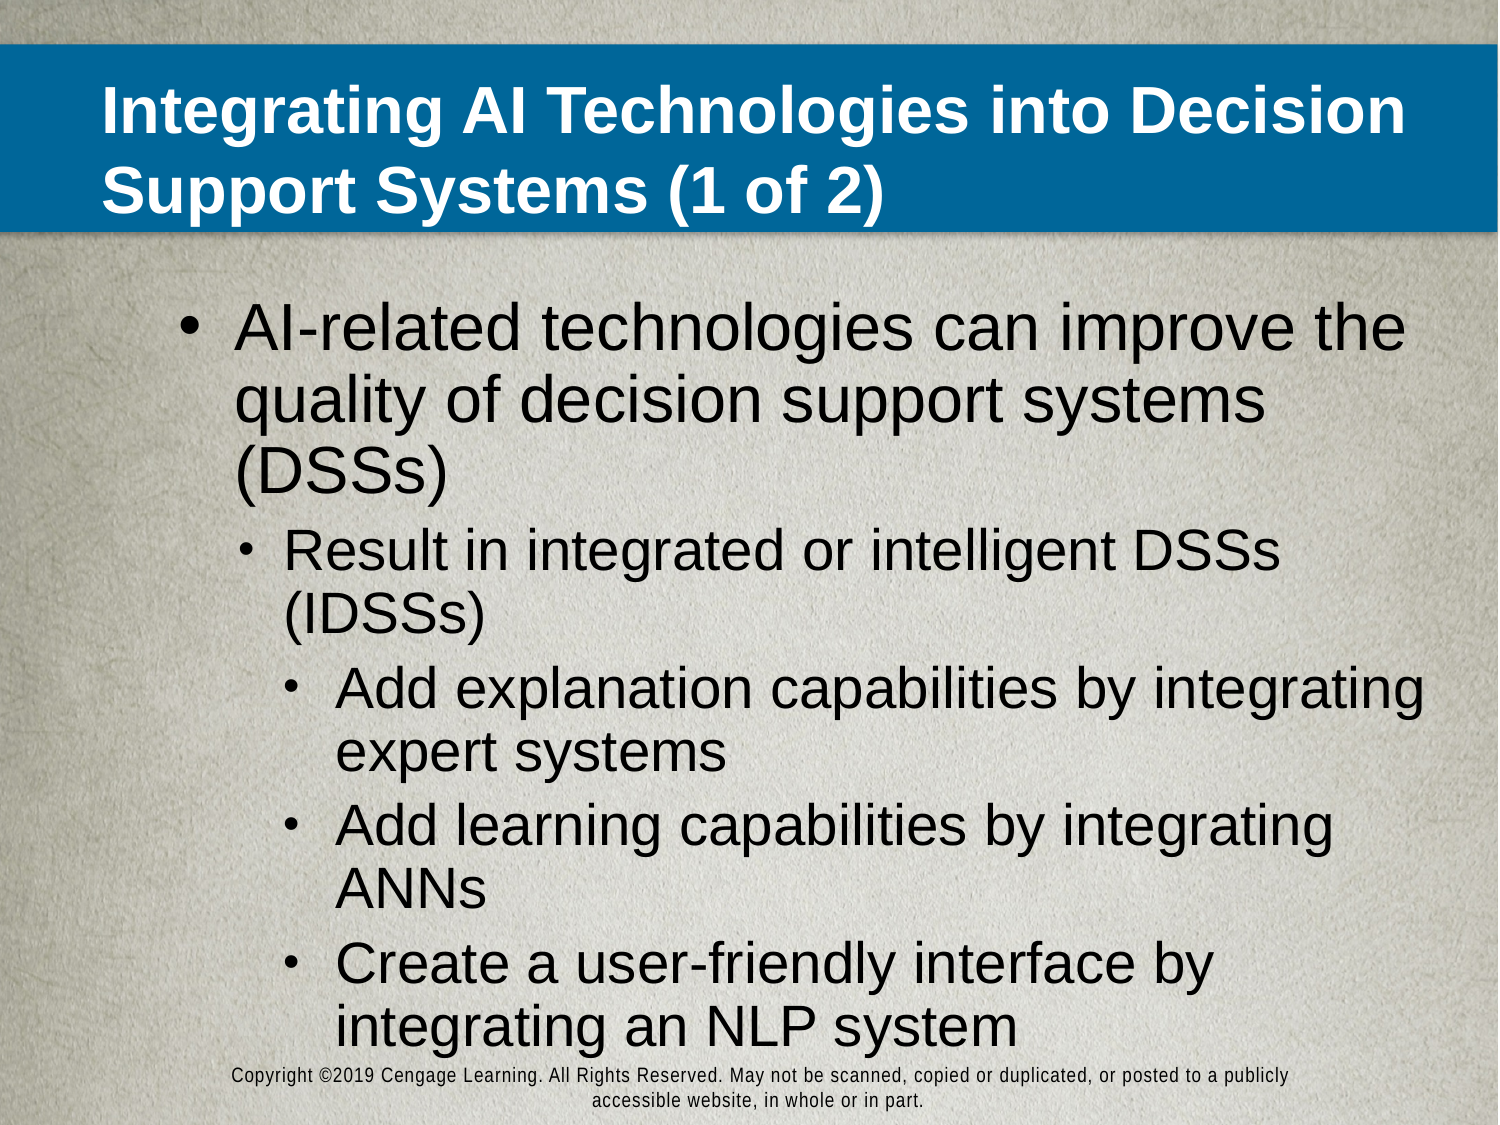

# Integrating AI Technologies into Decision Support Systems (1 of 2)
AI-related technologies can improve the quality of decision support systems (DSSs)
Result in integrated or intelligent DSSs (IDSSs)
Add explanation capabilities by integrating expert systems
Add learning capabilities by integrating ANNs
Create a user-friendly interface by integrating an NLP system